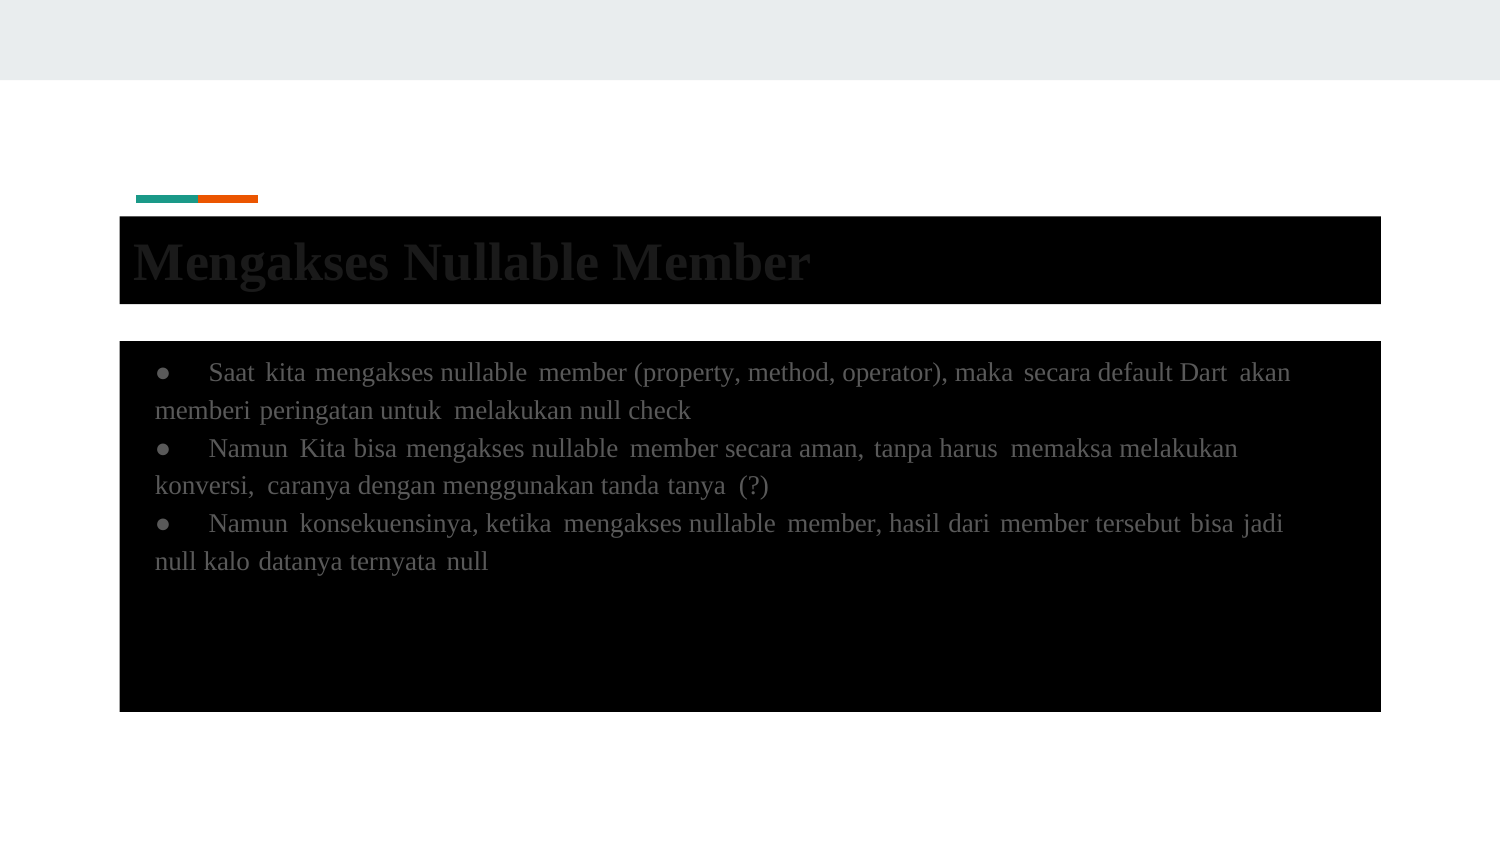

Mengakses Nullable Member

●	Saat kita mengakses nullable member (property, method, operator), maka secara default Dart akan
memberi peringatan untuk melakukan null check
●	Namun Kita bisa mengakses nullable member secara aman, tanpa harus memaksa melakukan
konversi, caranya dengan menggunakan tanda tanya (?)
●	Namun konsekuensinya, ketika mengakses nullable member, hasil dari member tersebut bisa jadi
null kalo datanya ternyata null